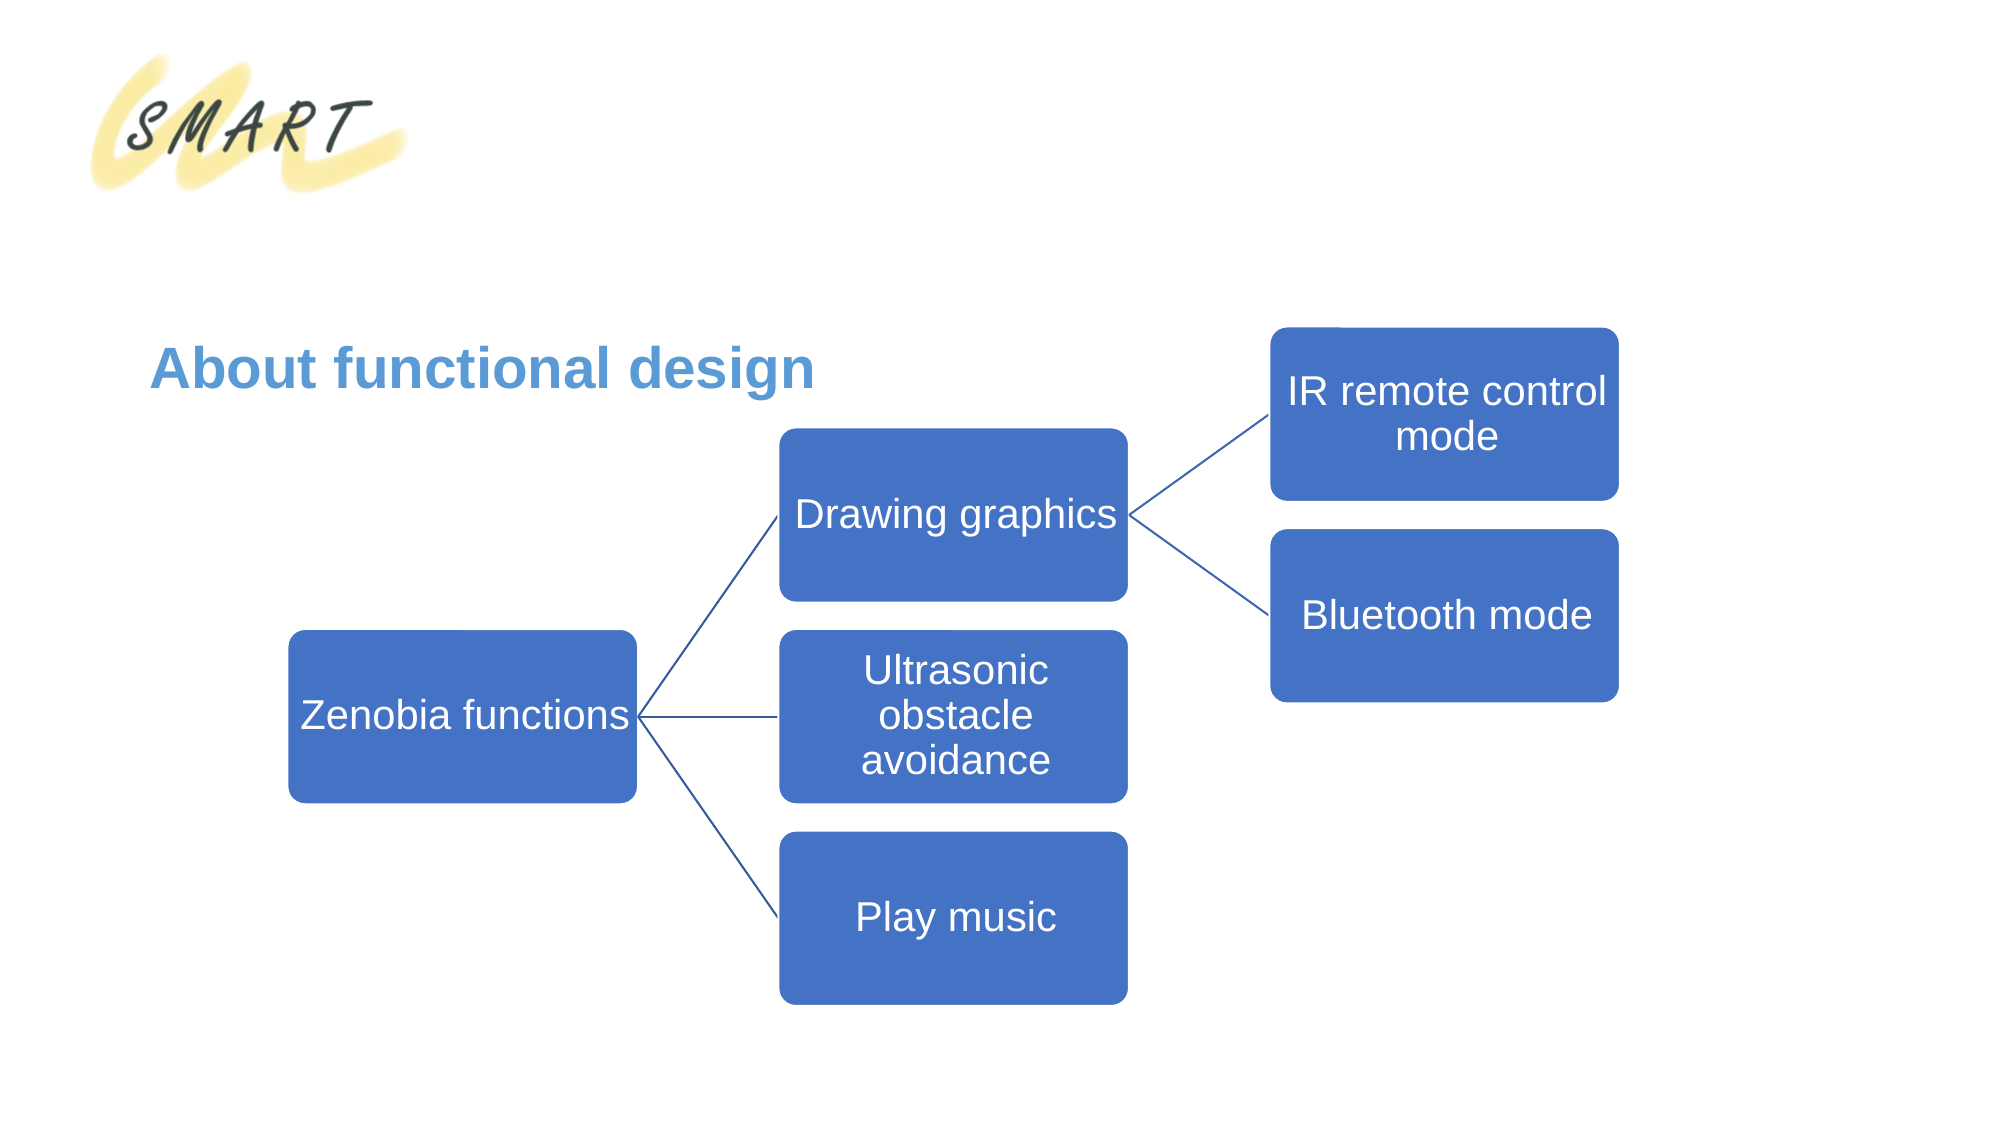

Zenobia functions

Drawing graphics

IR remote control mode

Bluetooth mode

Ultrasonic obstacle avoidance

Play music
About functional design